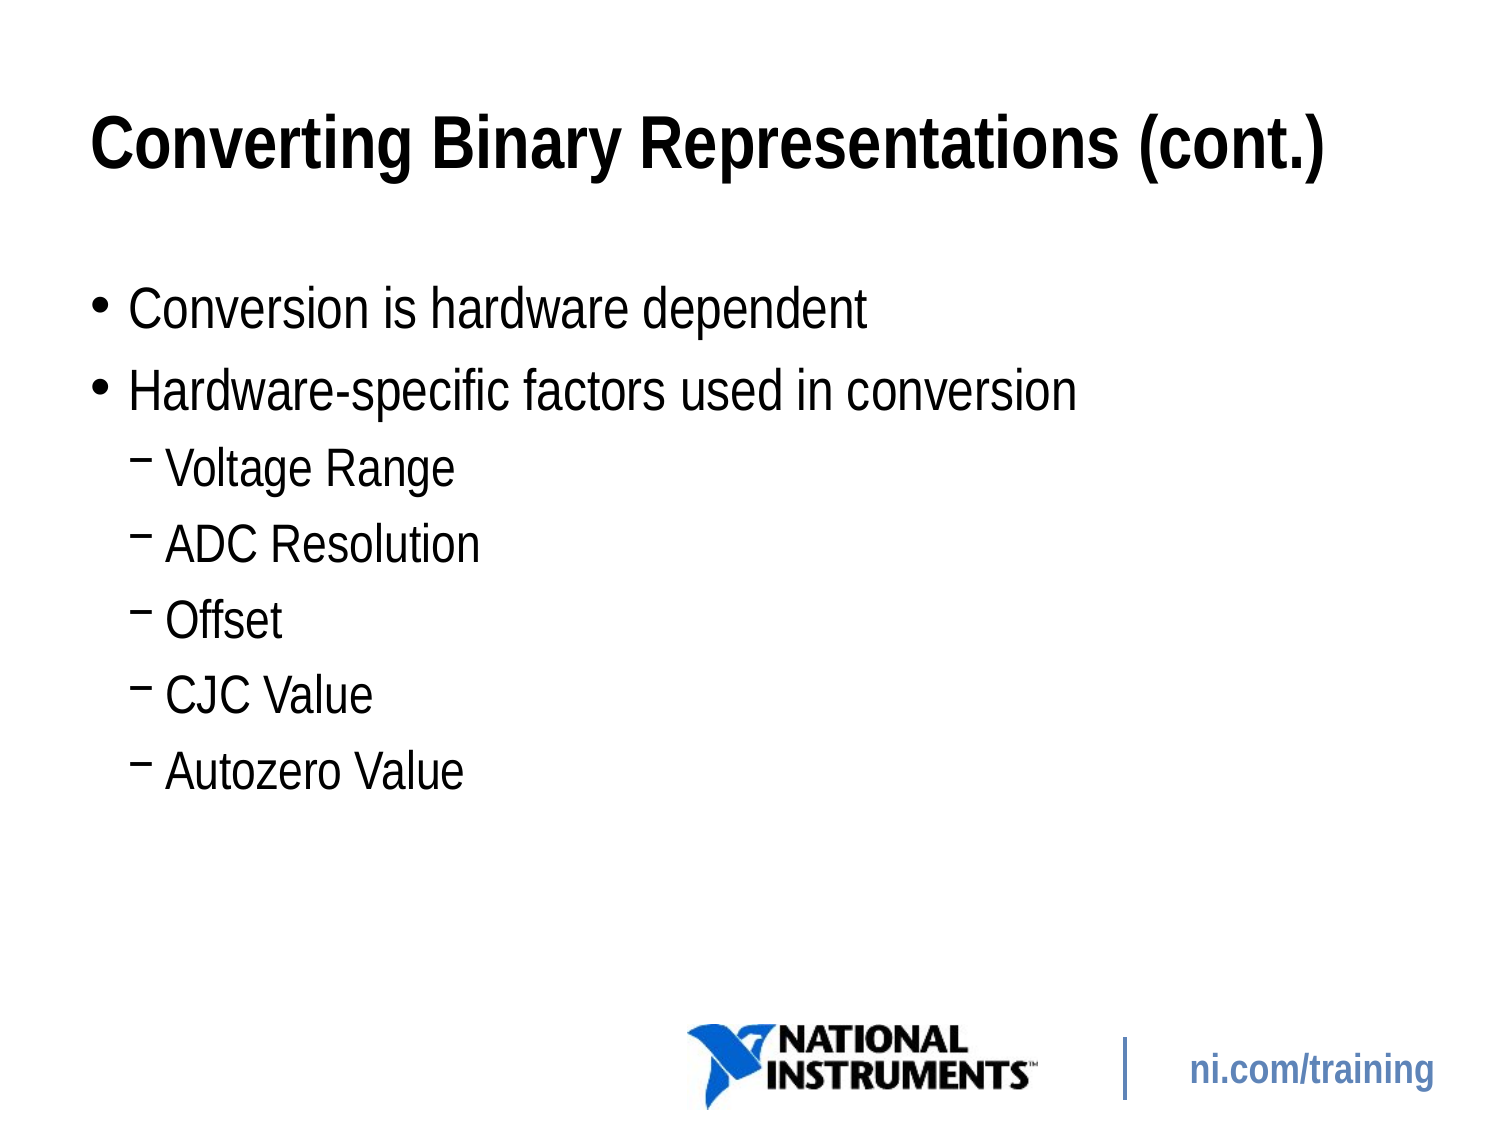

# Converting Binary Representations (cont.)
Conversion is hardware dependent
Hardware-specific factors used in conversion
Voltage Range
ADC Resolution
Offset
CJC Value
Autozero Value